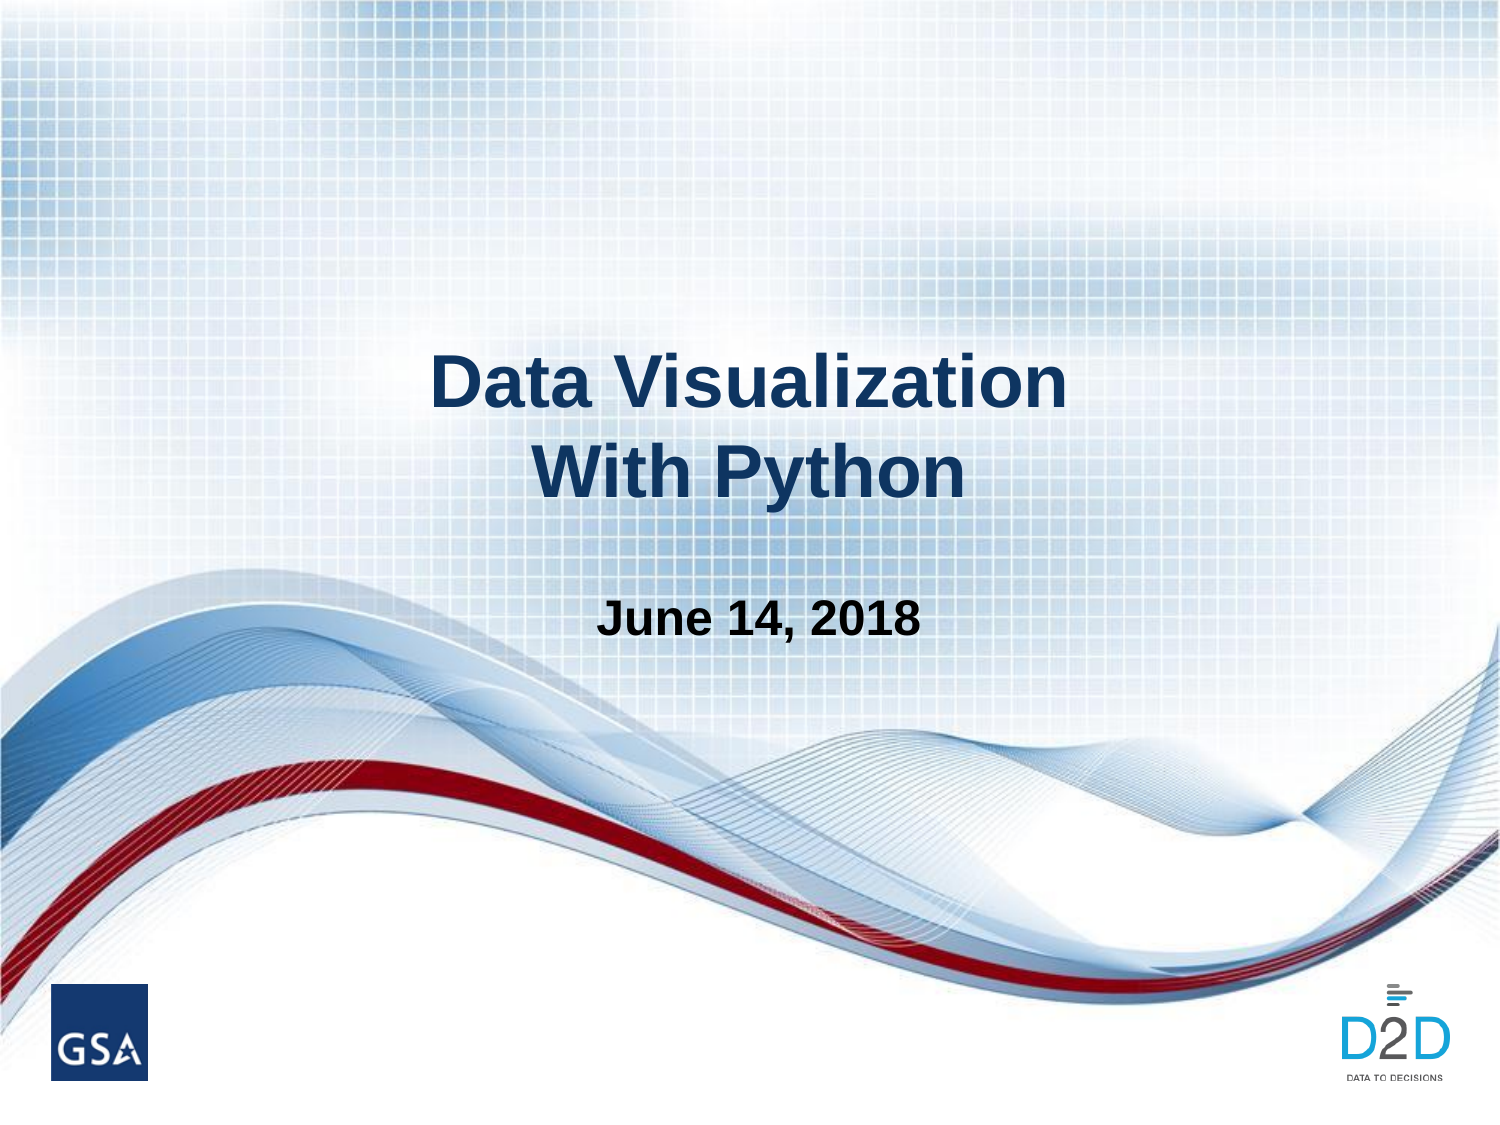

Data Visualization
With Python

June 14, 2018